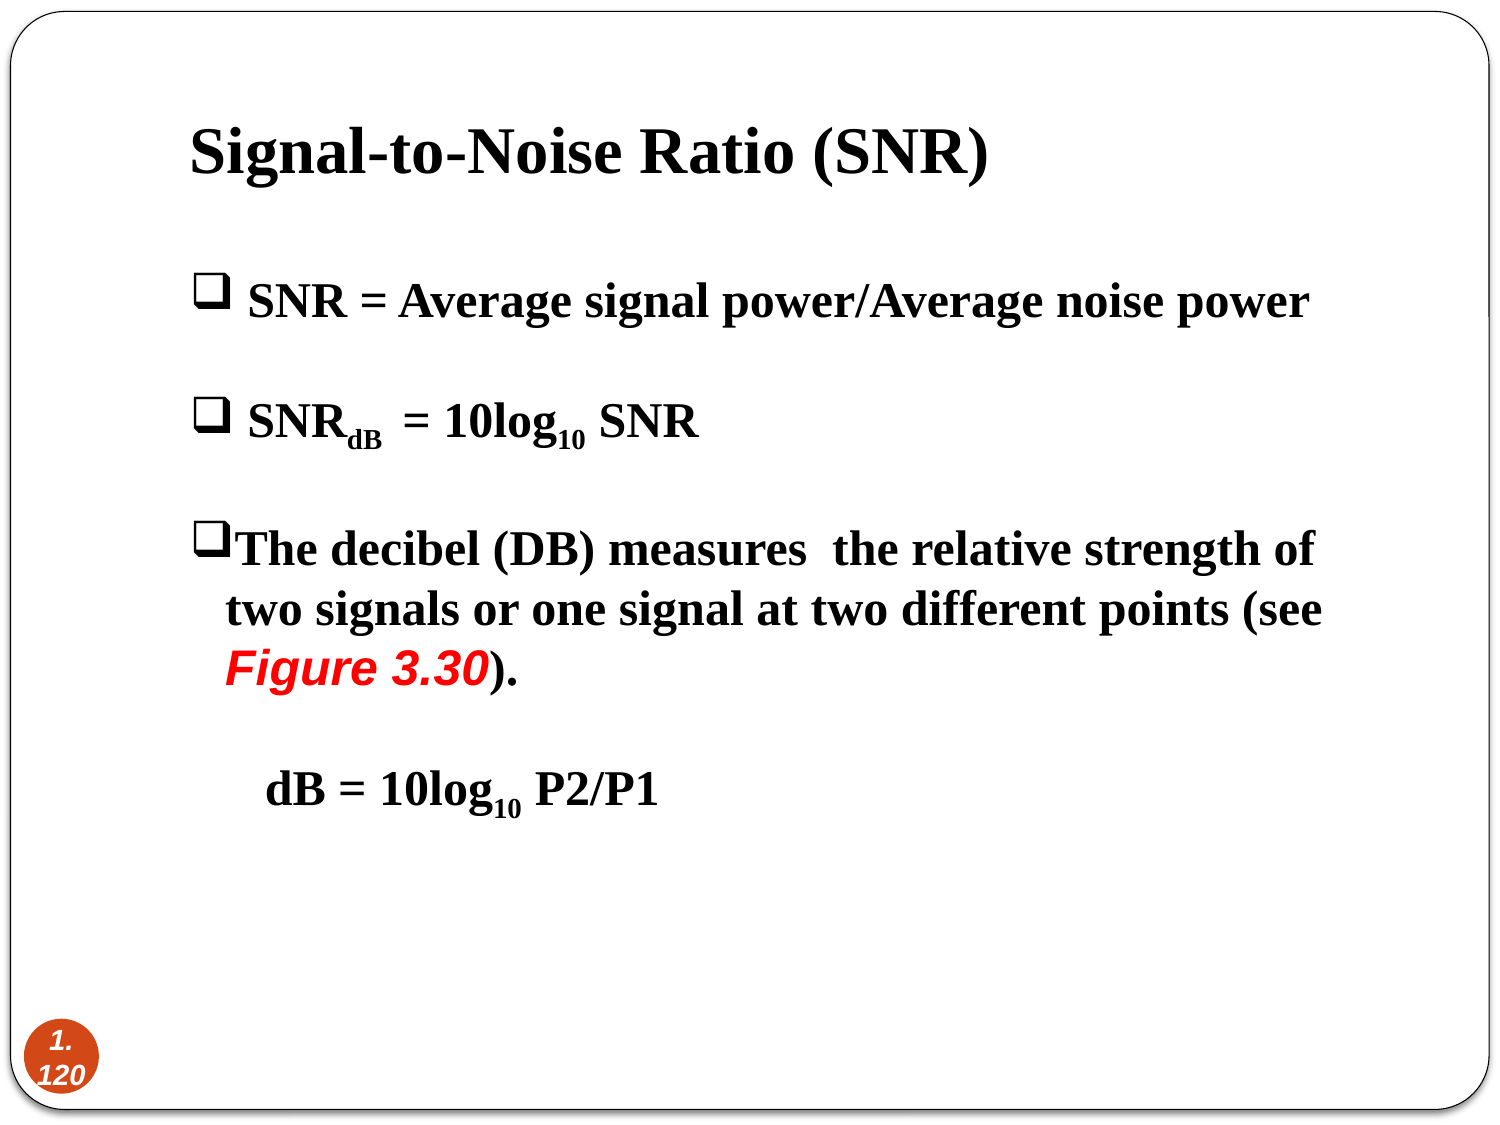

Signal-to-Noise Ratio (SNR)

 SNR = Average signal power/Average noise power

 SNRdB  = 10log10 SNR

The decibel (DB) measures  the relative strength of two signals or one signal at two different points (see Figure 3.30).

      dB = 10log10 P2/P1

1.120